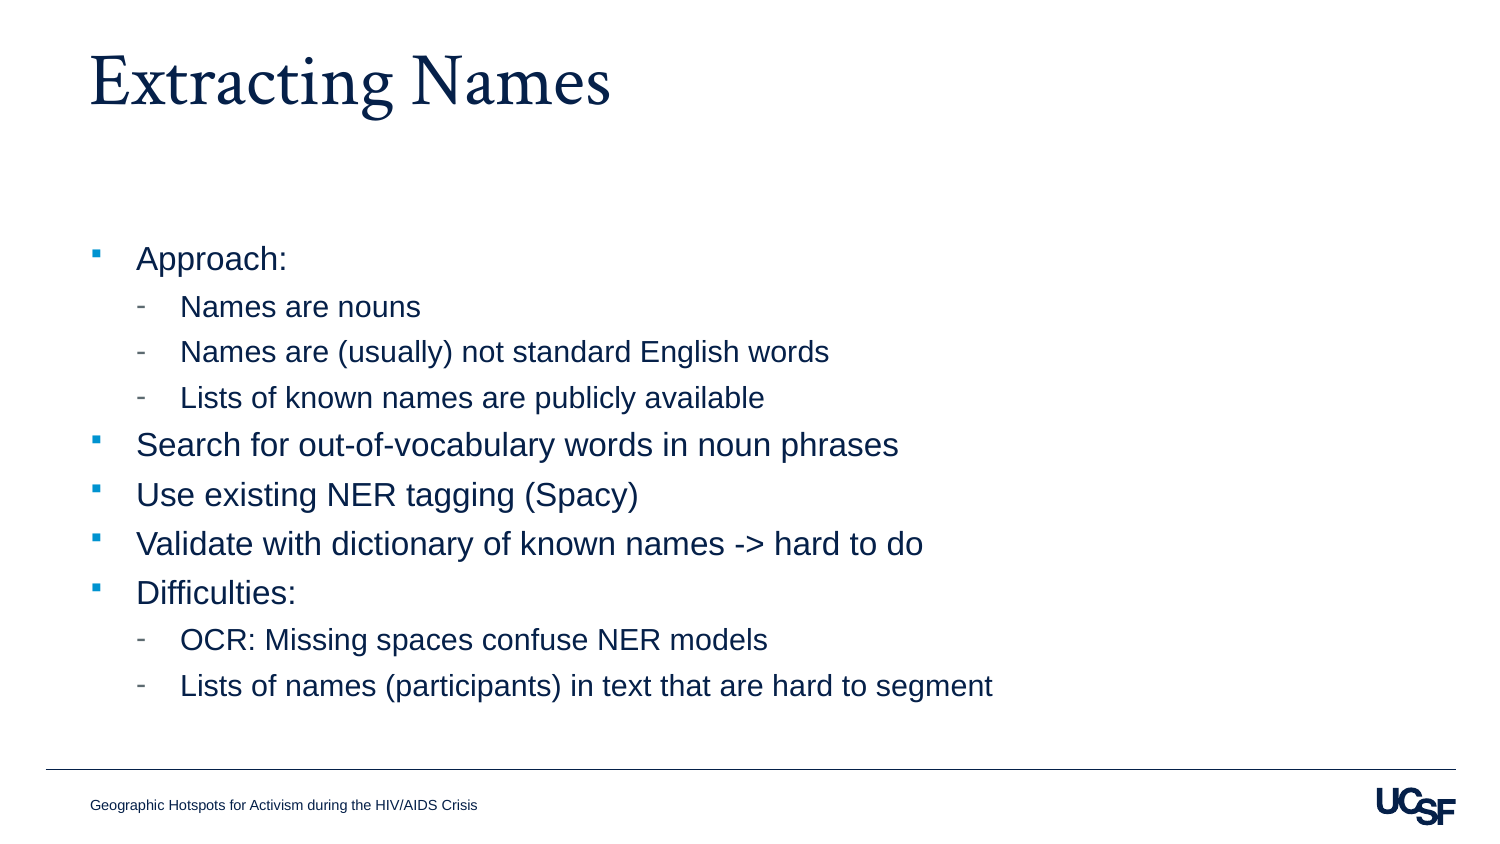

# Extracting Names

Approach:
Names are nouns
Names are (usually) not standard English words
Lists of known names are publicly available
Search for out-of-vocabulary words in noun phrases
Use existing NER tagging (Spacy)
Validate with dictionary of known names -> hard to do
Difficulties:
OCR: Missing spaces confuse NER models
Lists of names (participants) in text that are hard to segment

Geographic Hotspots for Activism during the HIV/AIDS Crisis